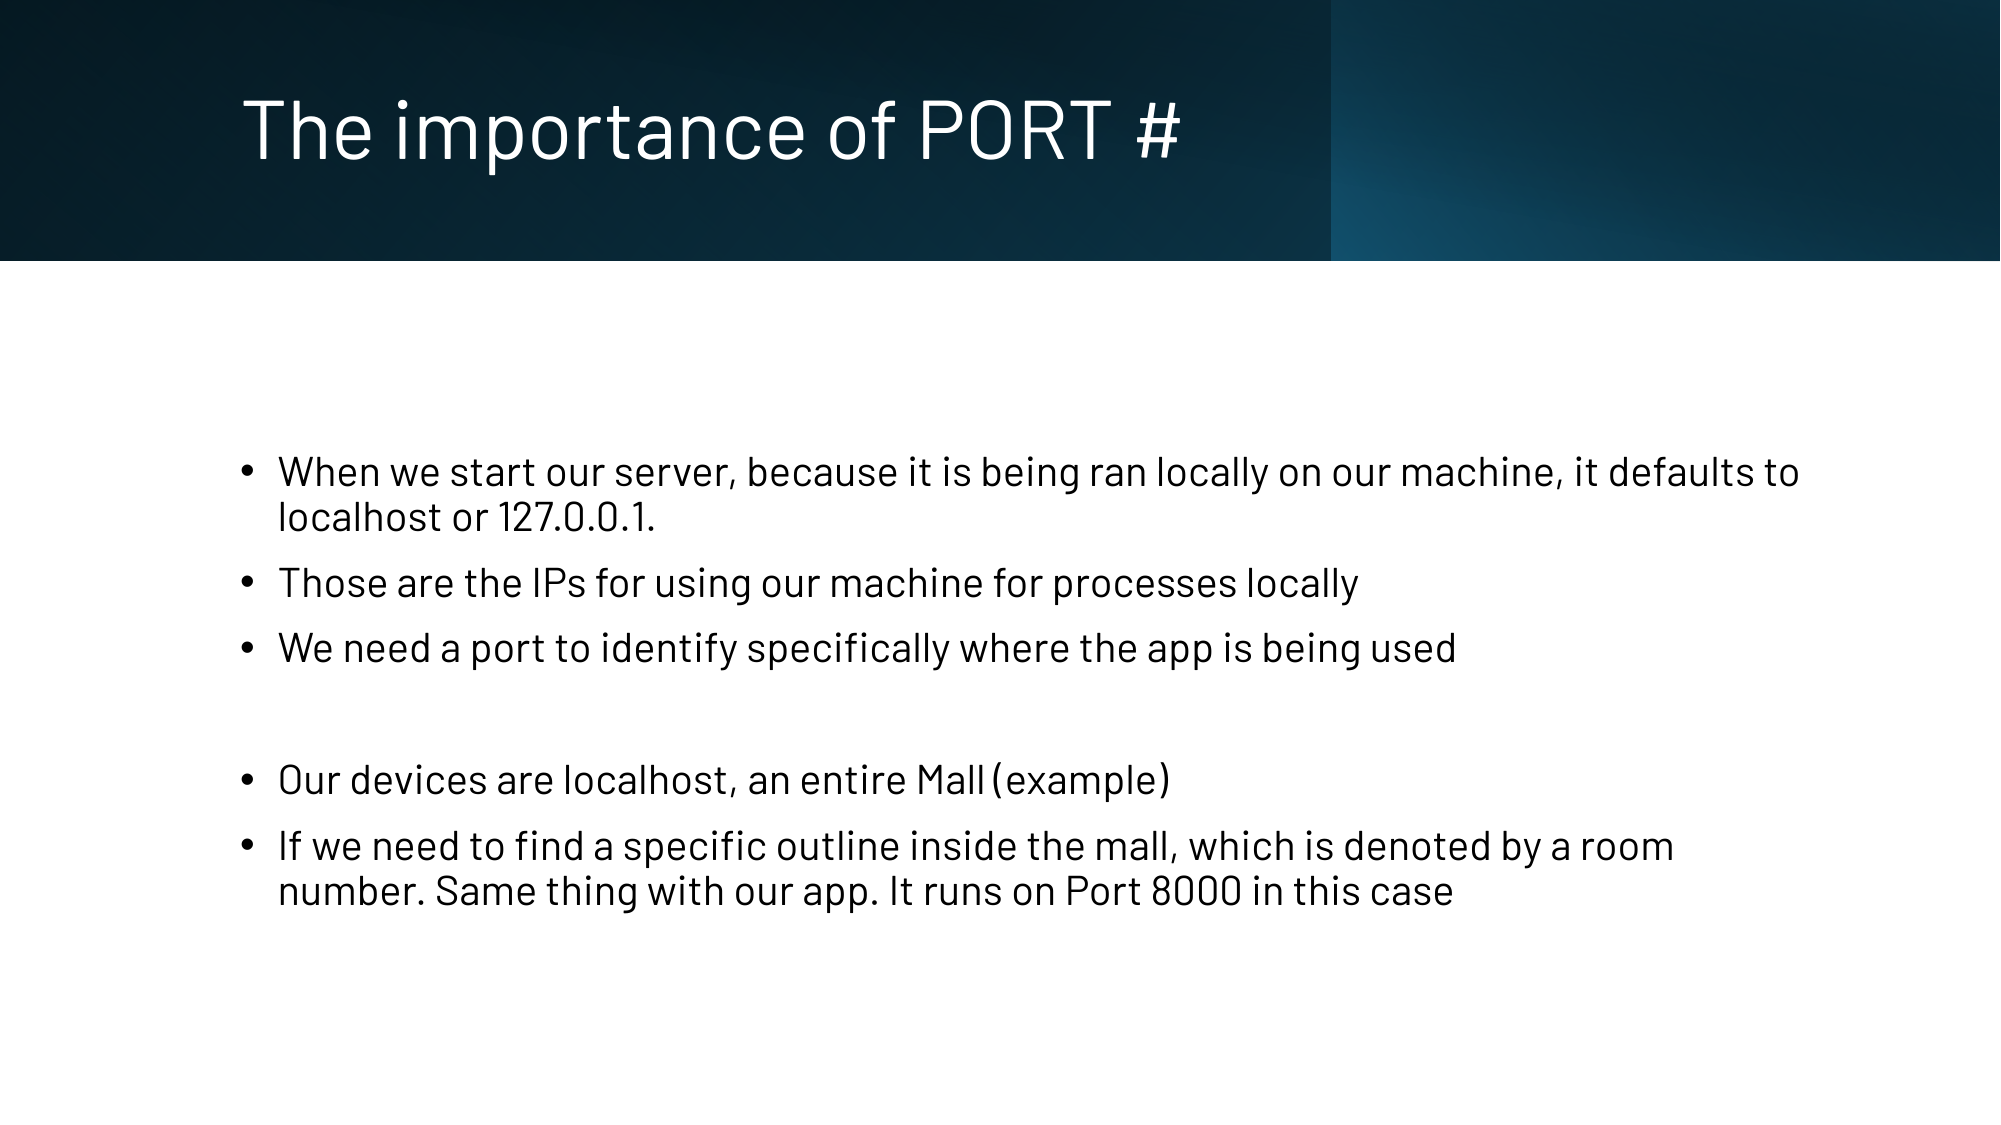

# The importance of PORT #
When we start our server, because it is being ran locally on our machine, it defaults to localhost or 127.0.0.1.
Those are the IPs for using our machine for processes locally
We need a port to identify specifically where the app is being used

Our devices are localhost, an entire Mall (example)
If we need to find a specific outline inside the mall, which is denoted by a room number. Same thing with our app. It runs on Port 8000 in this case